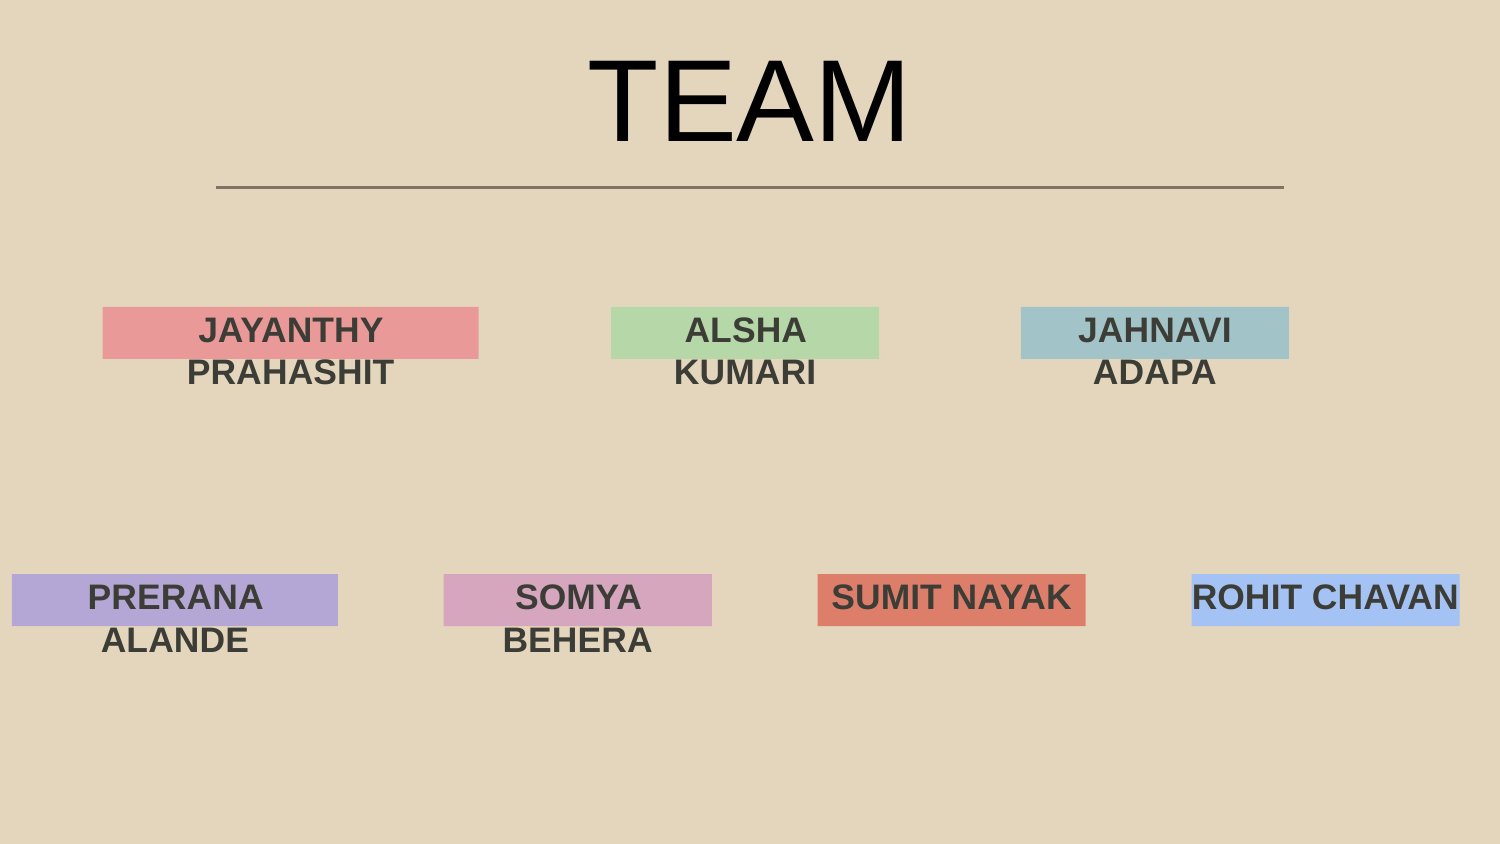

# TEAM
ALSHA KUMARI
JAYANTHY PRAHASHIT
JAHNAVI ADAPA
PRERANA ALANDE
SOMYA BEHERA
SUMIT NAYAK
ROHIT CHAVAN